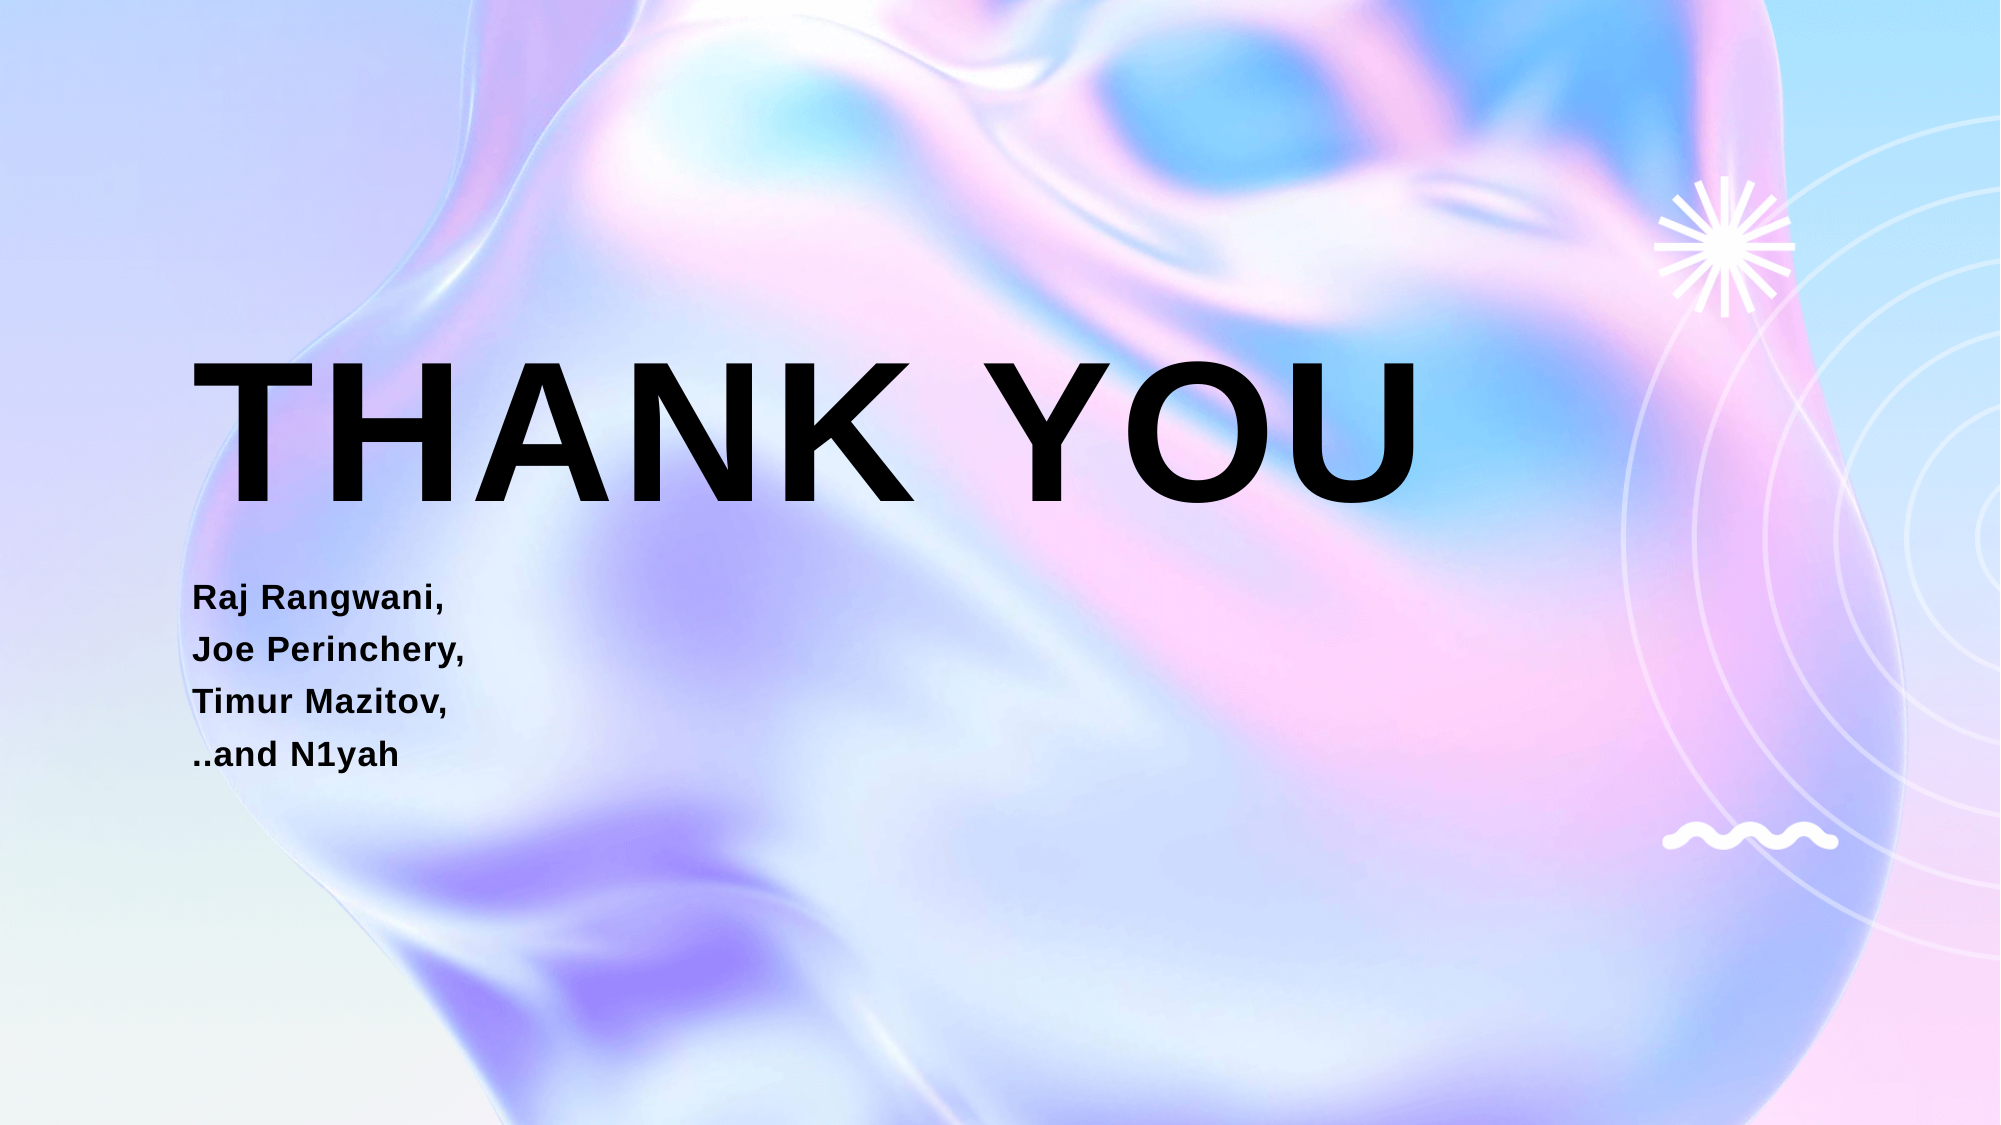

# THANK YOU
Raj Rangwani,
Joe Perinchery,
Timur Mazitov,
..and N1yah